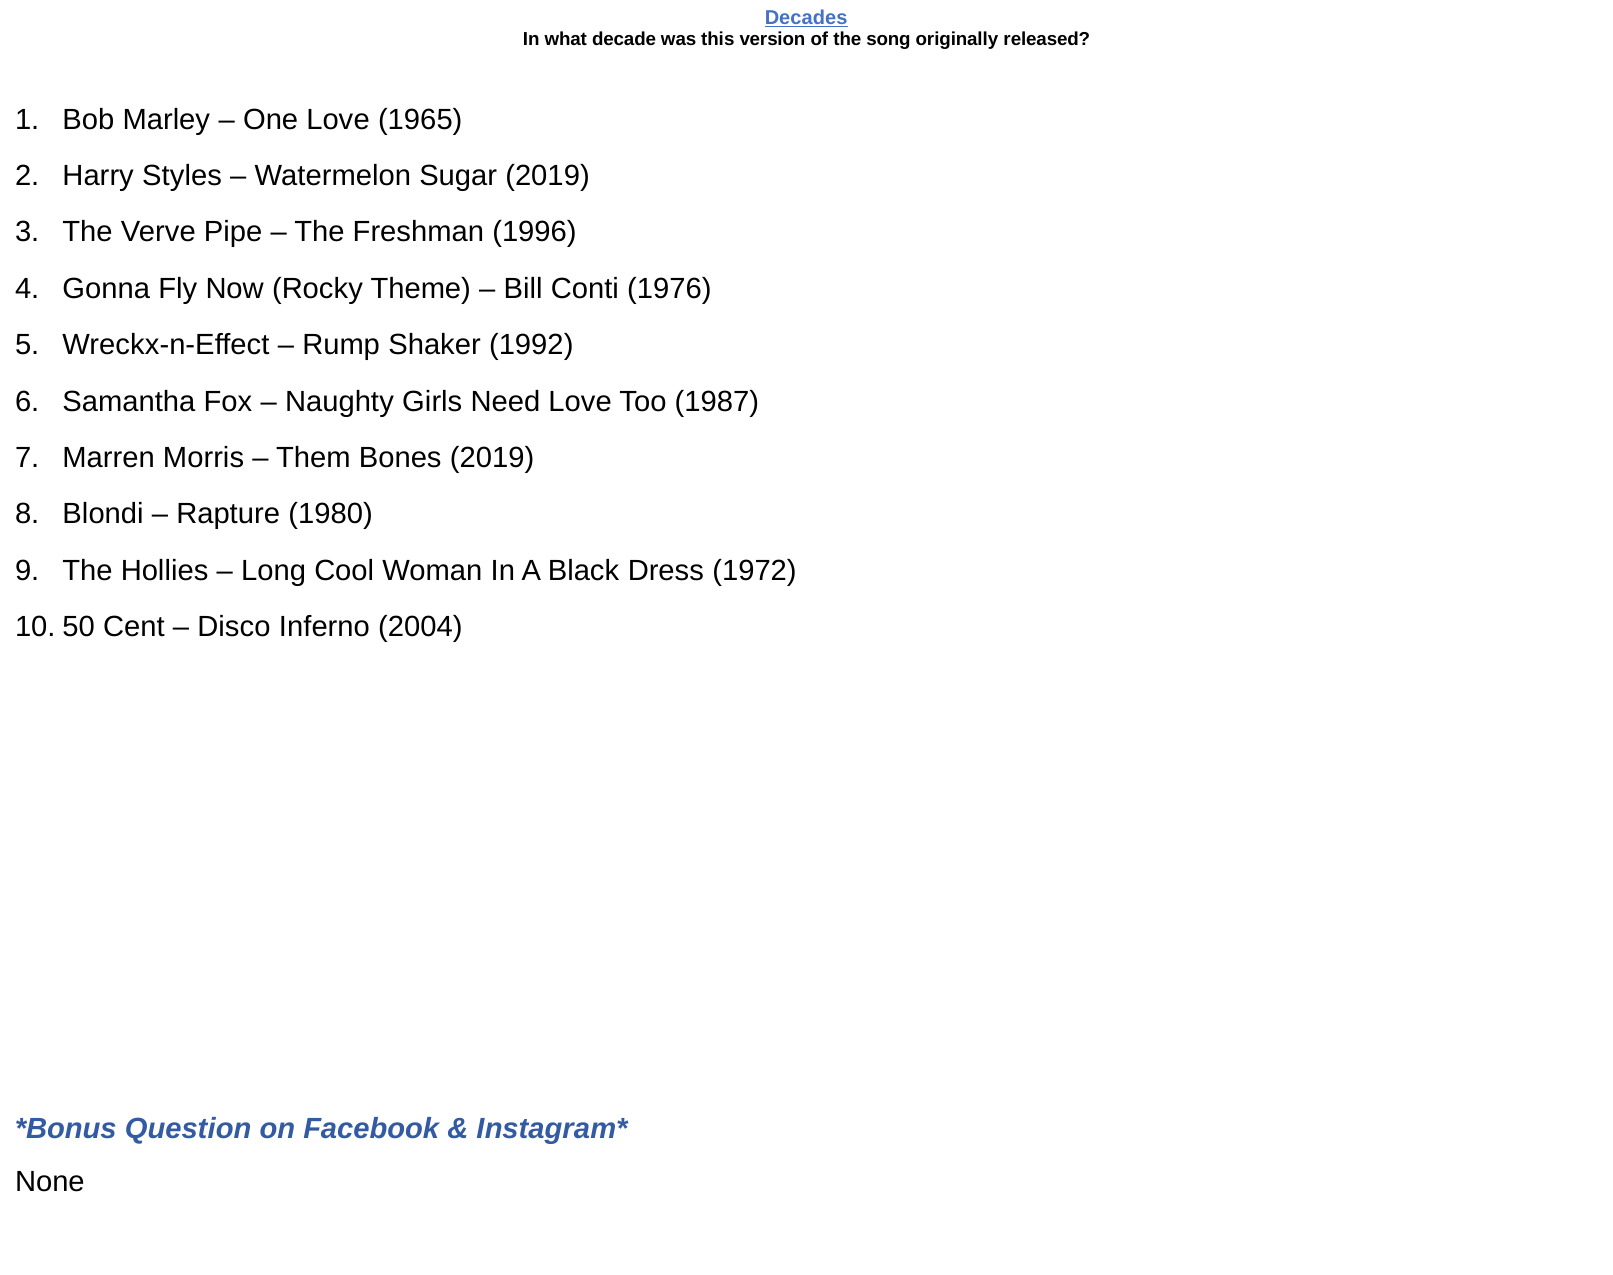

# Decades In what decade was this version of the song originally released?
Bob Marley – One Love (1965)
Harry Styles – Watermelon Sugar (2019)
The Verve Pipe – The Freshman (1996)
Gonna Fly Now (Rocky Theme) – Bill Conti (1976)
Wreckx-n-Effect – Rump Shaker (1992)
Samantha Fox – Naughty Girls Need Love Too (1987)
Marren Morris – Them Bones (2019)
Blondi – Rapture (1980)
The Hollies – Long Cool Woman In A Black Dress (1972)
50 Cent – Disco Inferno (2004)

None